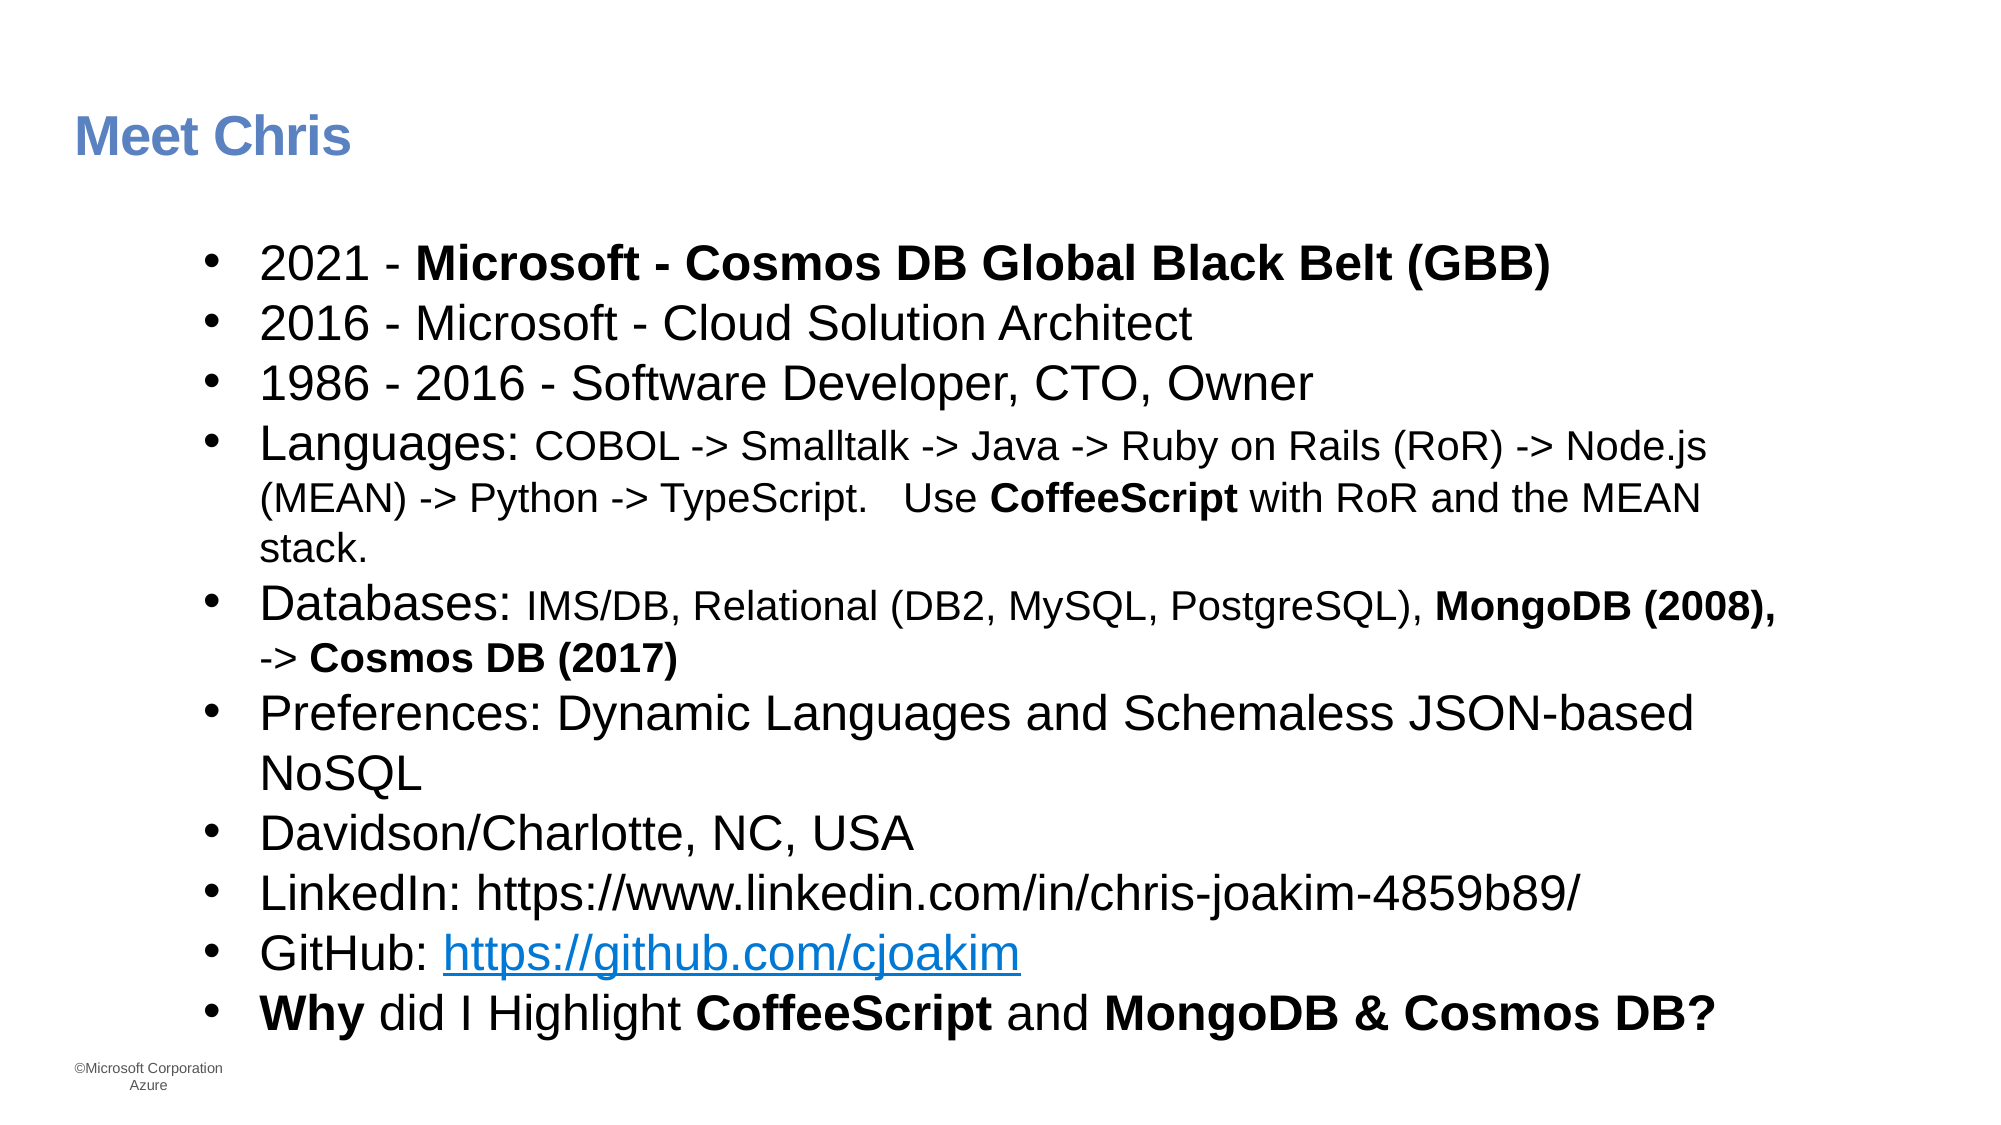

# Meet Chris

2021 - Microsoft - Cosmos DB Global Black Belt (GBB)
2016 - Microsoft - Cloud Solution Architect
1986 - 2016 - Software Developer, CTO, Owner
Languages: COBOL -> Smalltalk -> Java -> Ruby on Rails (RoR) -> Node.js (MEAN) -> Python -> TypeScript.   Use CoffeeScript with RoR and the MEAN stack.
Databases: IMS/DB, Relational (DB2, MySQL, PostgreSQL), MongoDB (2008), -> Cosmos DB (2017)
Preferences: Dynamic Languages and Schemaless JSON-based NoSQL
Davidson/Charlotte, NC, USA
LinkedIn: https://www.linkedin.com/in/chris-joakim-4859b89/
GitHub: https://github.com/cjoakim
Why did I Highlight CoffeeScript and MongoDB & Cosmos DB?